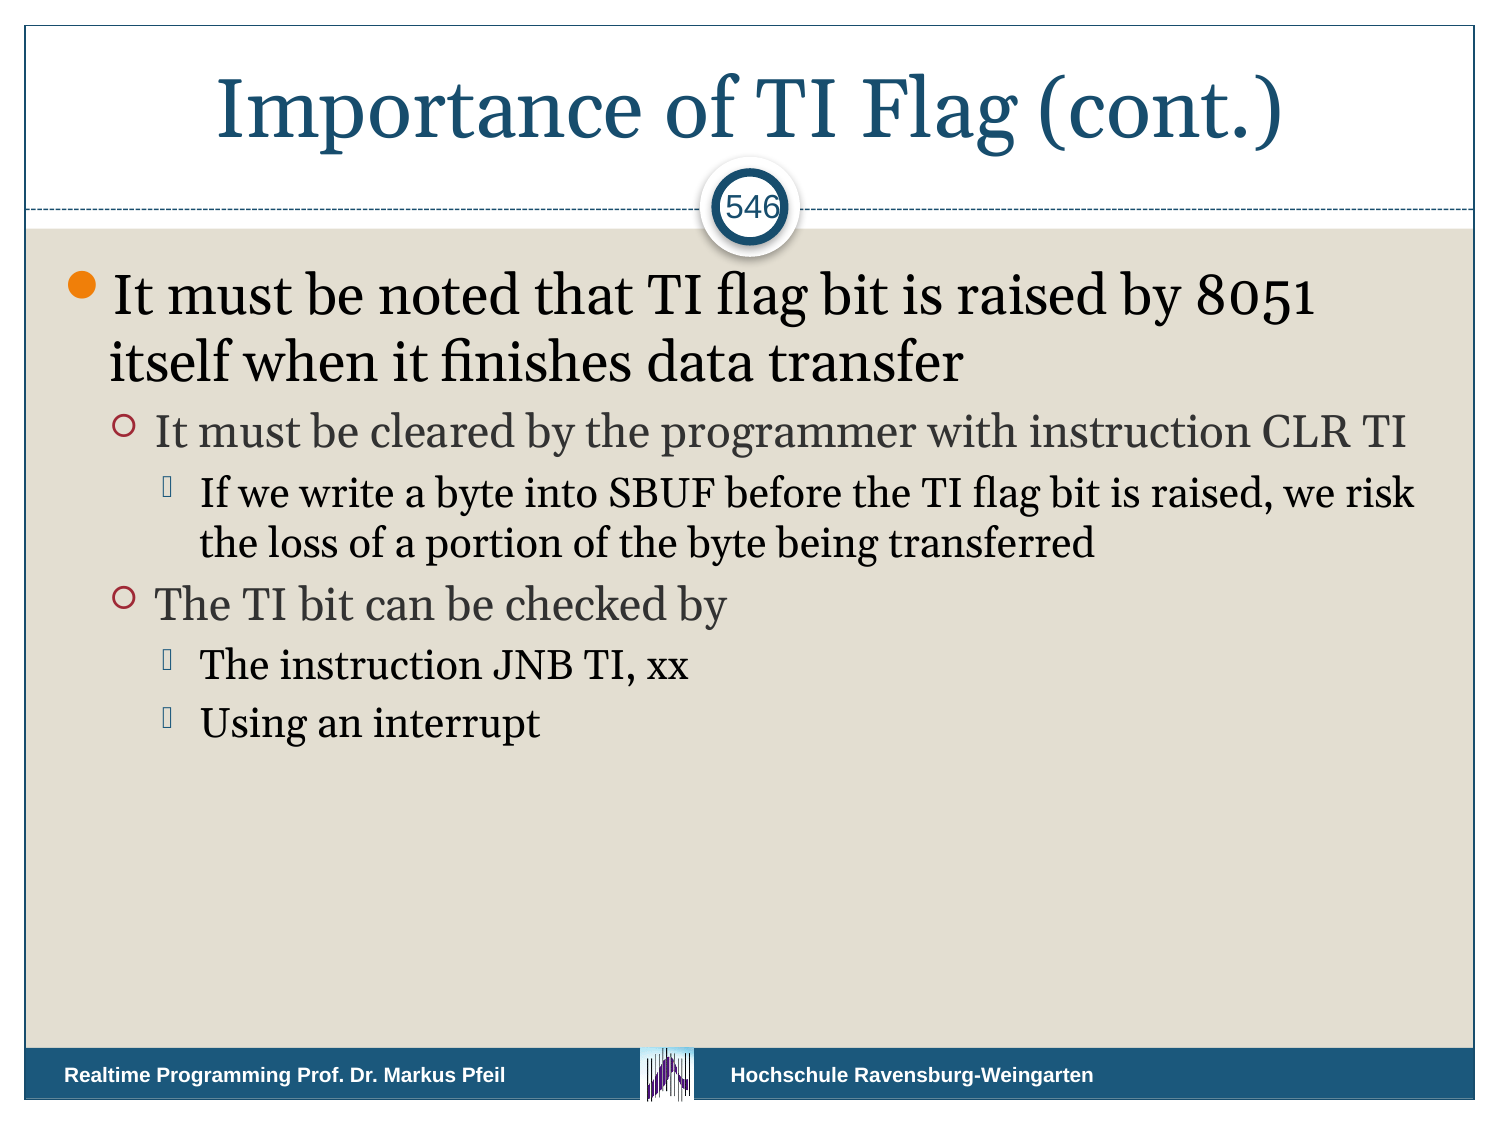

# Importance of TI Flag (cont.)
546
It must be noted that TI flag bit is raised by 8051 itself when it finishes data transfer
It must be cleared by the programmer with instruction CLR TI
If we write a byte into SBUF before the TI flag bit is raised, we risk the loss of a portion of the byte being transferred
The TI bit can be checked by
The instruction JNB TI, xx
Using an interrupt
Realtime Programming Prof. Dr. Markus Pfeil